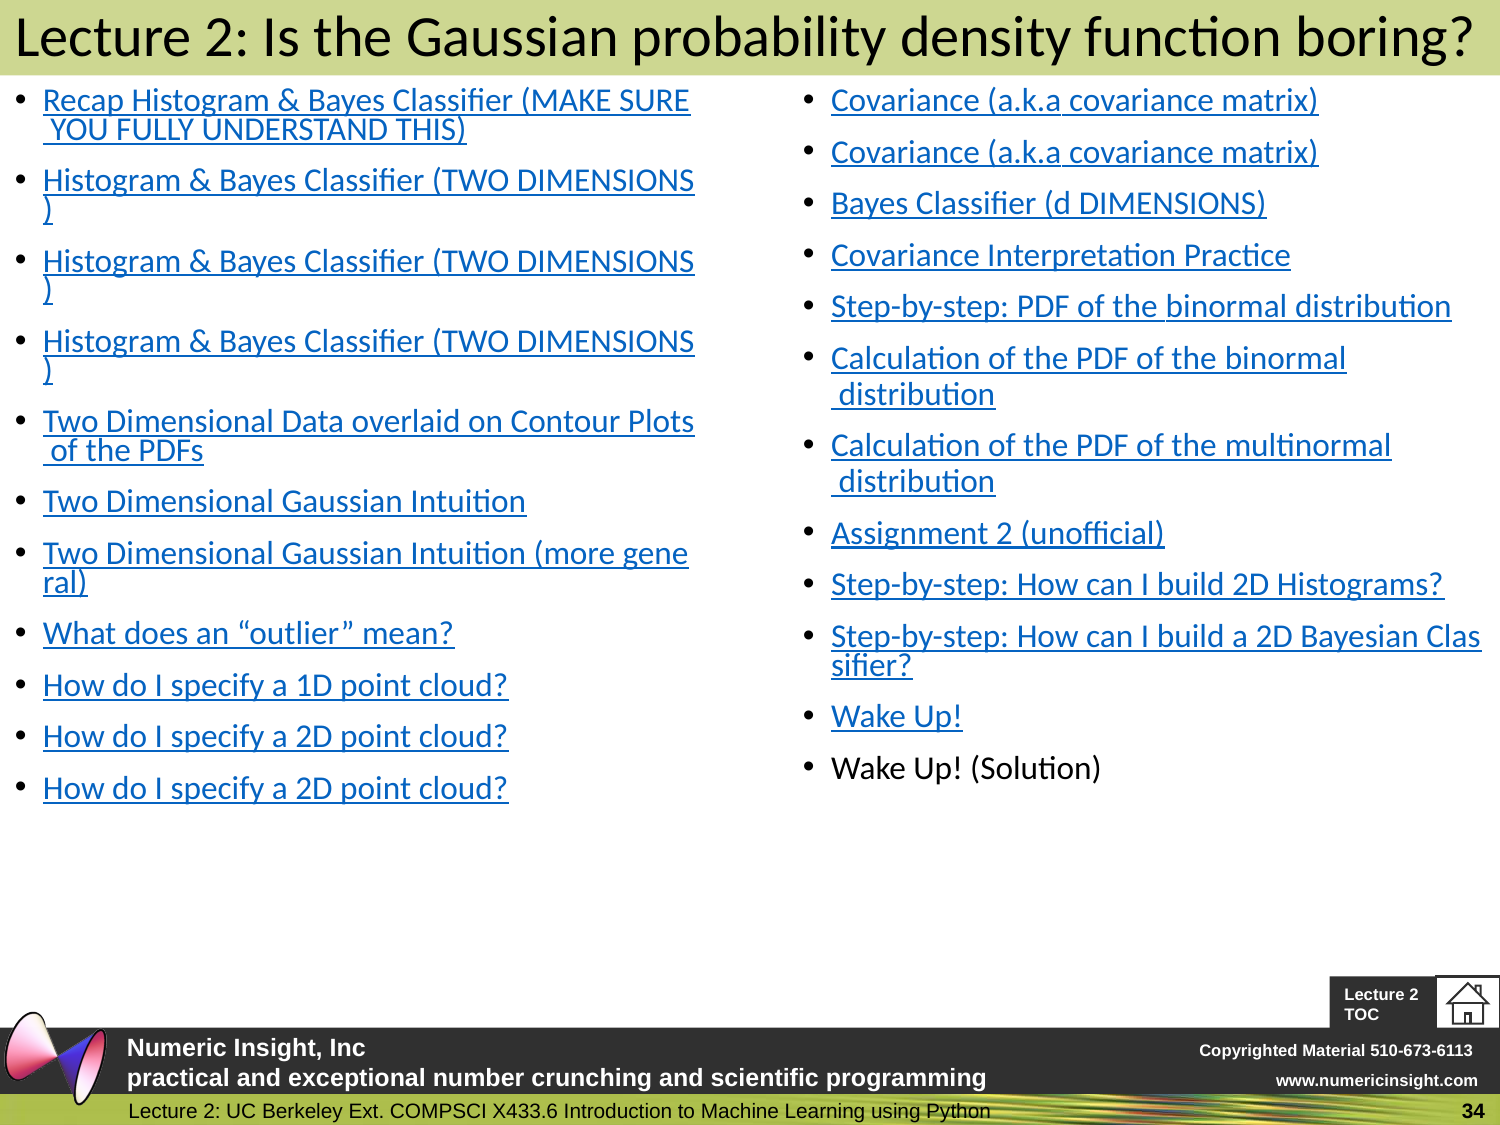

# Lecture 2: Is the Gaussian probability density function boring?
Covariance (a.k.a covariance matrix)
Covariance (a.k.a covariance matrix)
Bayes Classifier (d DIMENSIONS)
Covariance Interpretation Practice
Step-by-step: PDF of the binormal distribution
Calculation of the PDF of the binormal distribution
Calculation of the PDF of the multinormal distribution
Assignment 2 (unofficial)
Step-by-step: How can I build 2D Histograms?
Step-by-step: How can I build a 2D Bayesian Classifier?
Wake Up!
Wake Up! (Solution)
Recap Histogram & Bayes Classifier (MAKE SURE YOU FULLY UNDERSTAND THIS)
Histogram & Bayes Classifier (TWO DIMENSIONS)
Histogram & Bayes Classifier (TWO DIMENSIONS)
Histogram & Bayes Classifier (TWO DIMENSIONS)
Two Dimensional Data overlaid on Contour Plots of the PDFs
Two Dimensional Gaussian Intuition
Two Dimensional Gaussian Intuition (more general)
What does an “outlier” mean?
How do I specify a 1D point cloud?
How do I specify a 2D point cloud?
How do I specify a 2D point cloud?